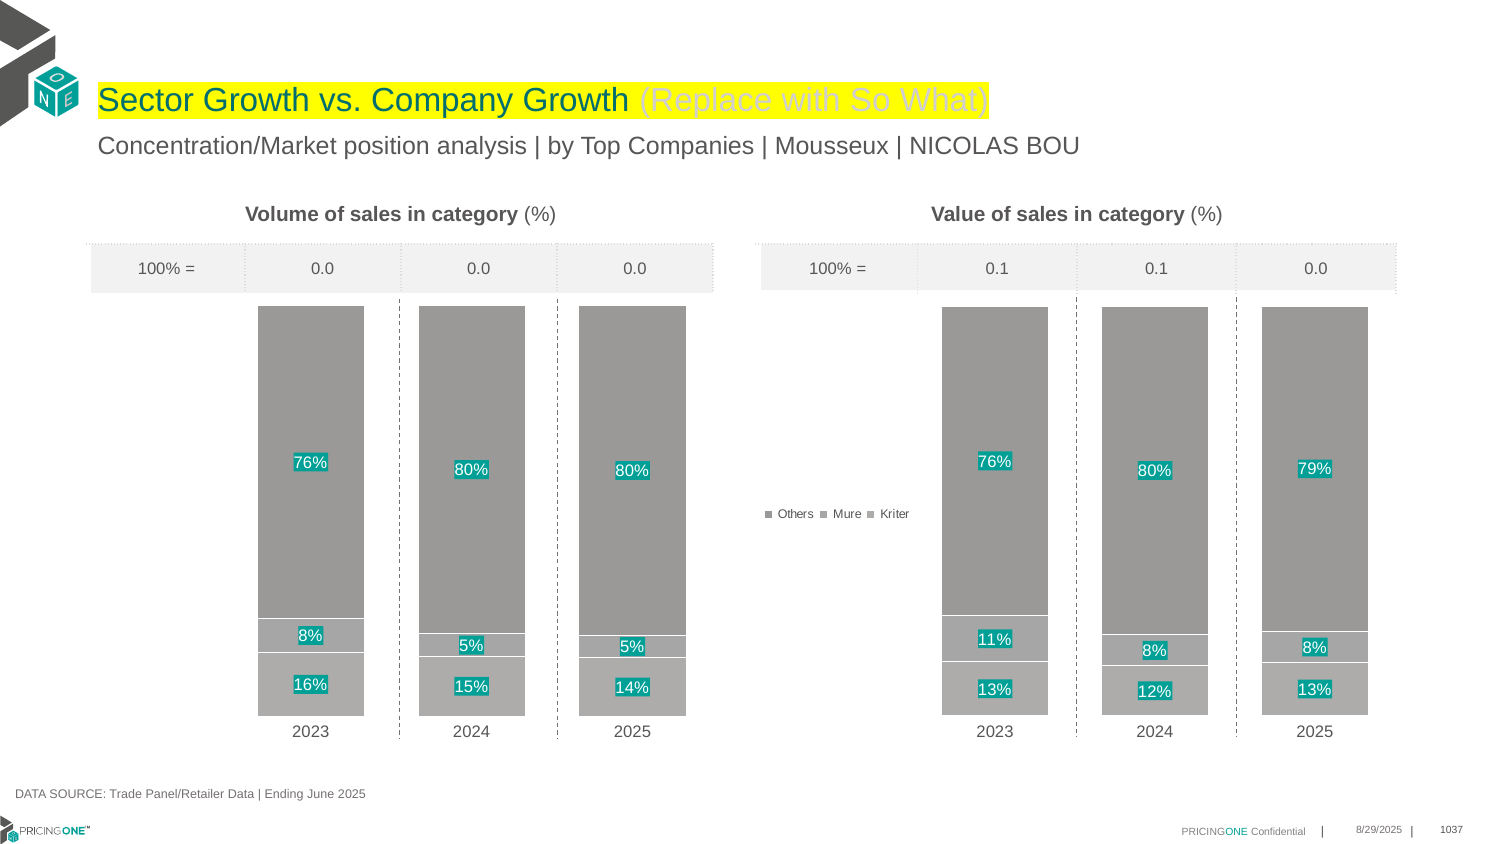

# Sector Growth vs. Company Growth (Replace with So What)
Concentration/Market position analysis | by Top Companies | Mousseux | NICOLAS BOU
| Volume of sales in category (%) |  |  |  |
| --- | --- | --- | --- |
| 100% = | 0.0 | 0.0 | 0.0 |
| Value of sales in category (%) |  |  |  |
| --- | --- | --- | --- |
| 100% = | 0.1 | 0.1 | 0.0 |

### Chart

| Category | Kriter | Mure | Others |
|---|---|---|---|
| 2023 | 0.1556576680068926 | 0.08213670304422746 | 0.76220562894888 |
| 2024 | 0.1459915611814346 | 0.05485232067510549 | 0.7991561181434599 |
| 2025 | 0.14246386785960083 | 0.05437026841018582 | 0.8031658637302133 |

### Chart

| Category | Kriter | Mure | Others |
|---|---|---|---|
| 2023 | 0.13173763643713784 | 0.1126195930467592 | 0.755642770516103 |
| 2024 | 0.12142761974551995 | 0.07621077876224103 | 0.802361601492239 |
| 2025 | 0.1301730920535012 | 0.07509834775767113 | 0.7947285601888276 |
DATA SOURCE: Trade Panel/Retailer Data | Ending June 2025

8/29/2025
1037